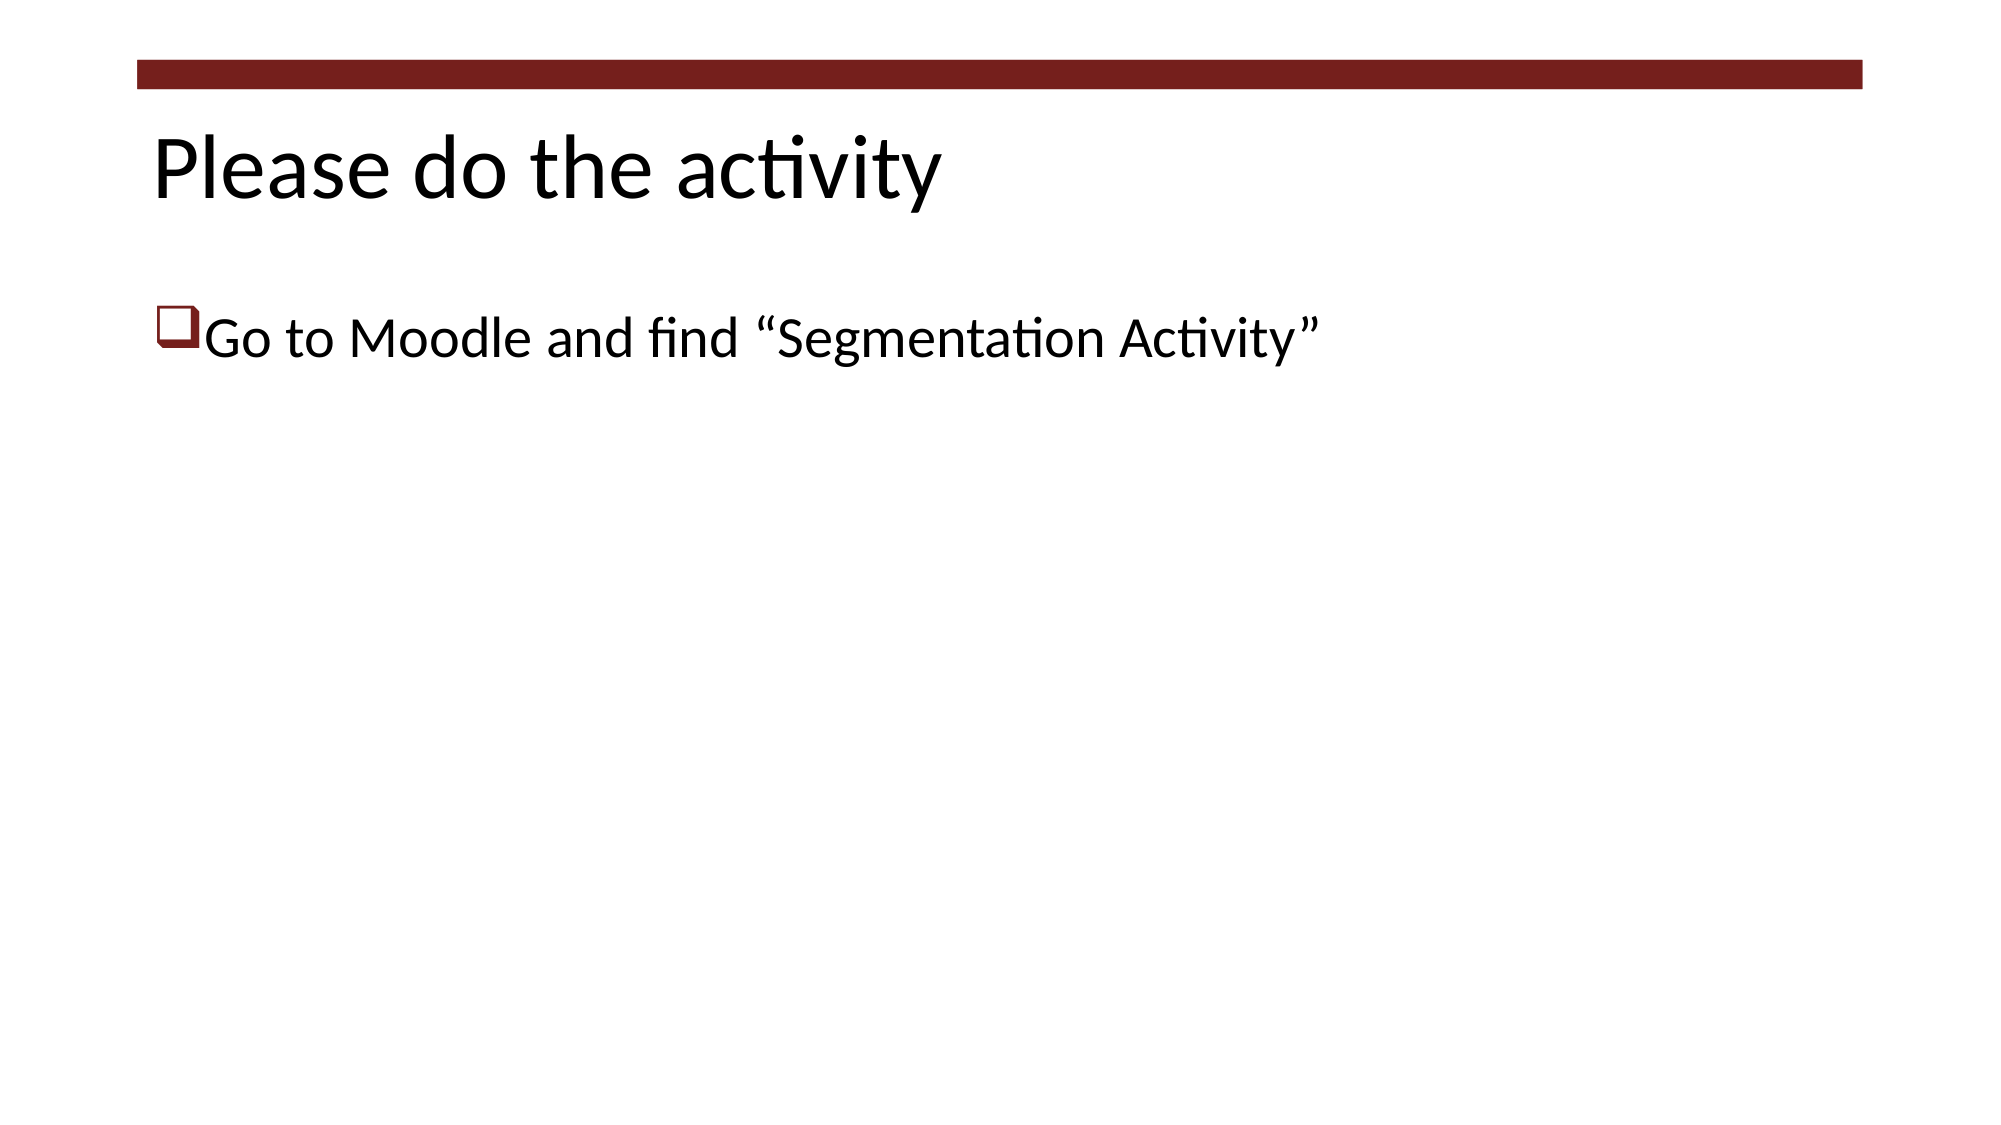

# Please do the activity
Go to Moodle and find “Segmentation Activity”